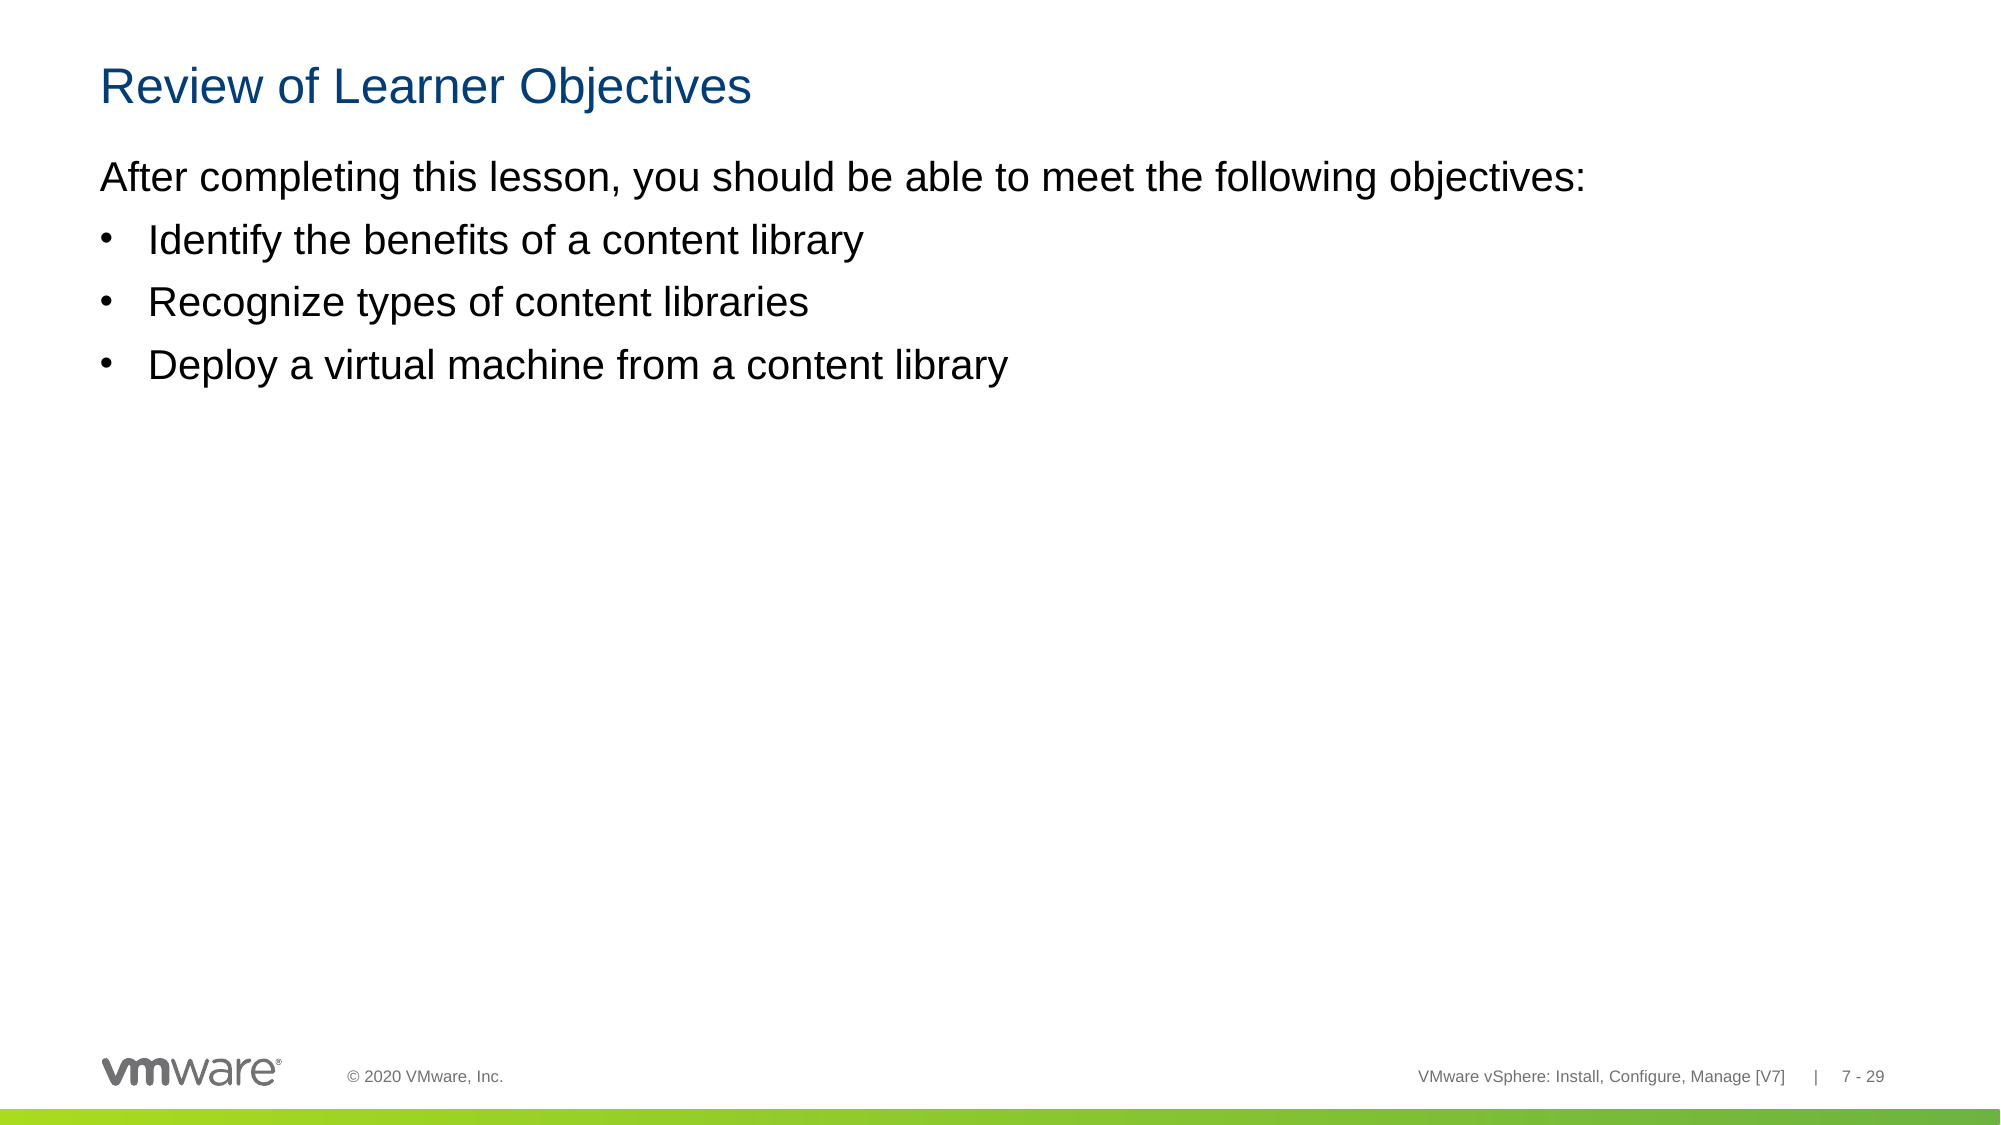

# Review of Learner Objectives
After completing this lesson, you should be able to meet the following objectives:
Identify the benefits of a content library
Recognize types of content libraries
Deploy a virtual machine from a content library
VMware vSphere: Install, Configure, Manage [V7]      |     7 - 29